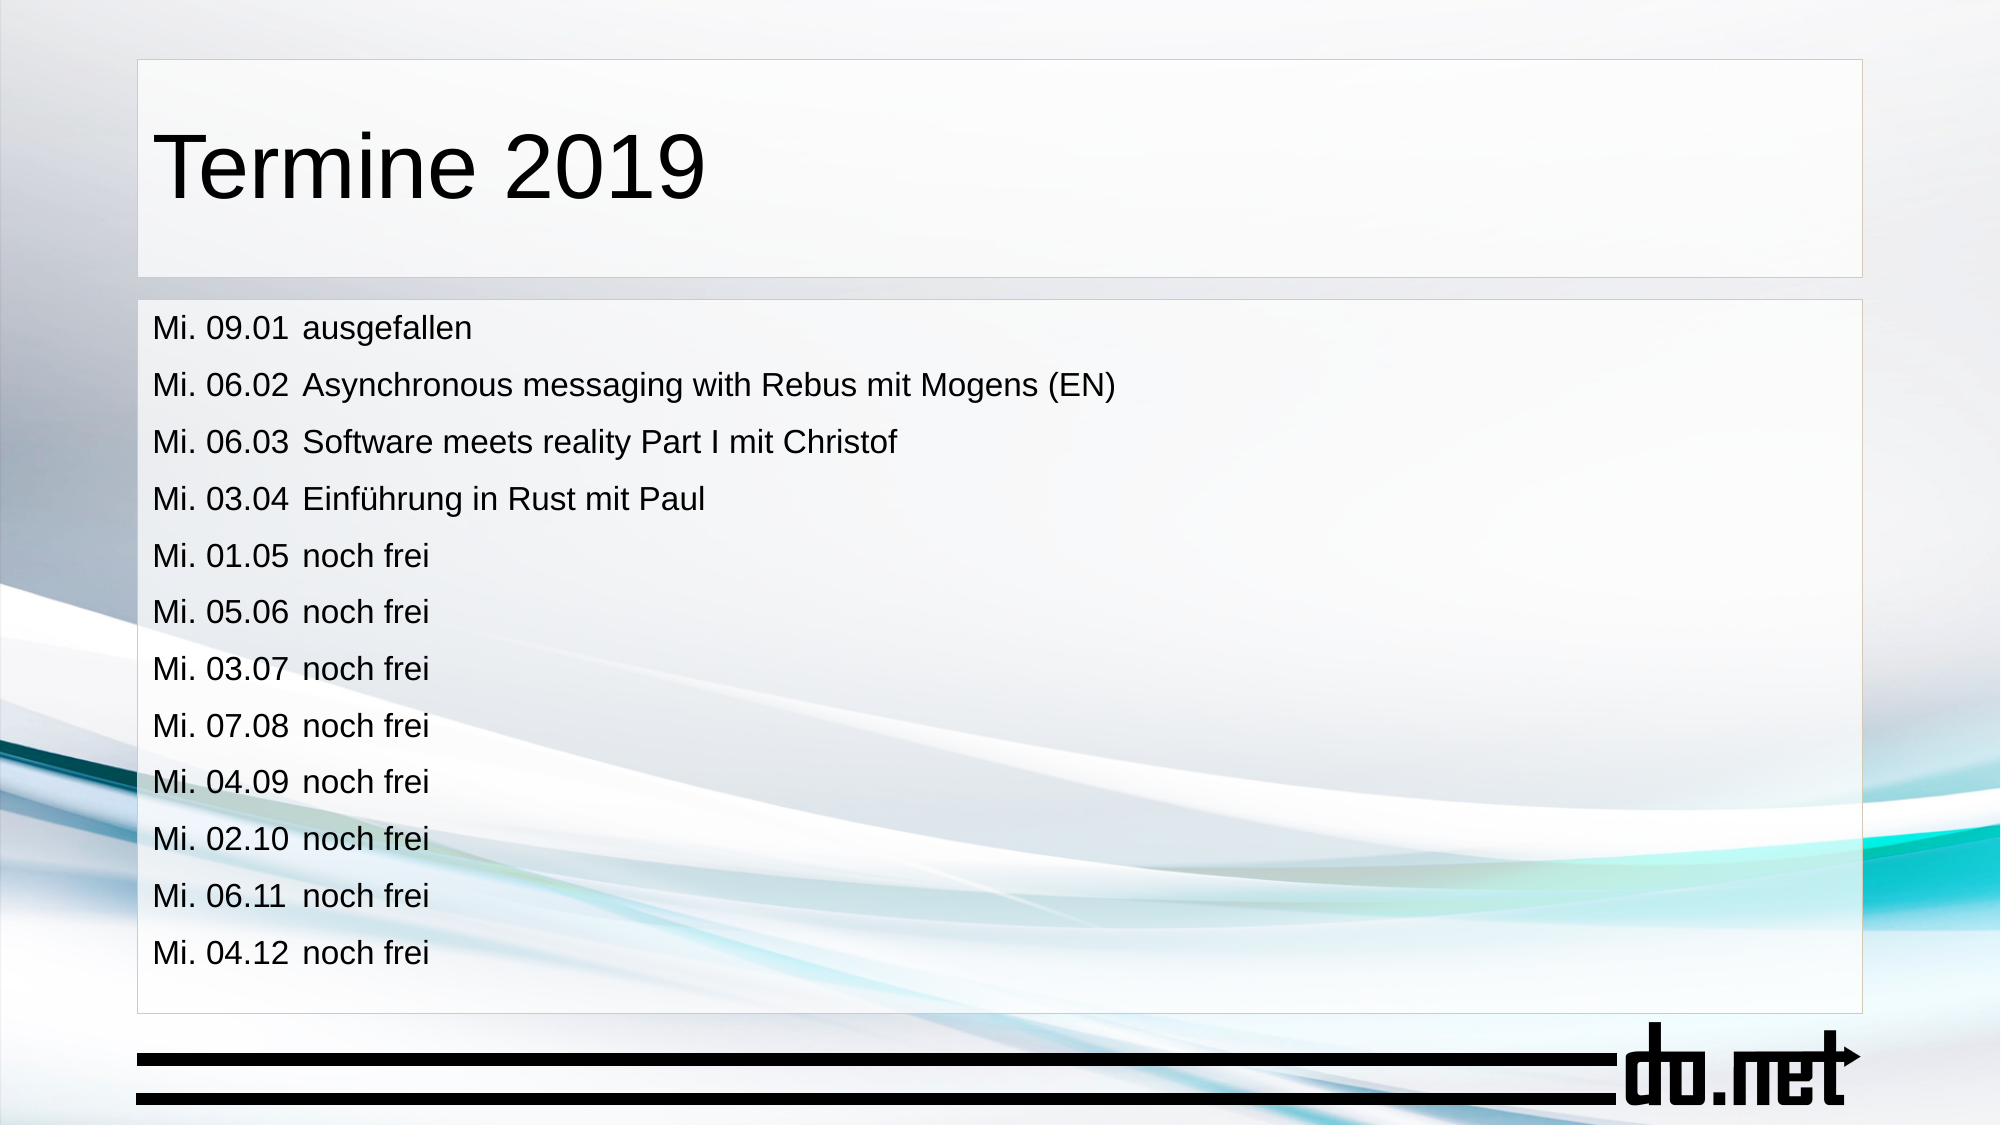

# Termine 2019
Mi. 09.01	ausgefallen
Mi. 06.02 	Asynchronous messaging with Rebus mit Mogens (EN)
Mi. 06.03 	Software meets reality Part I mit Christof
Mi. 03.04 	Einführung in Rust mit Paul
Mi. 01.05 	noch frei
Mi. 05.06 	noch frei
Mi. 03.07 	noch frei
Mi. 07.08 	noch frei
Mi. 04.09 	noch frei
Mi. 02.10 	noch frei
Mi. 06.11 	noch frei
Mi. 04.12 	noch frei